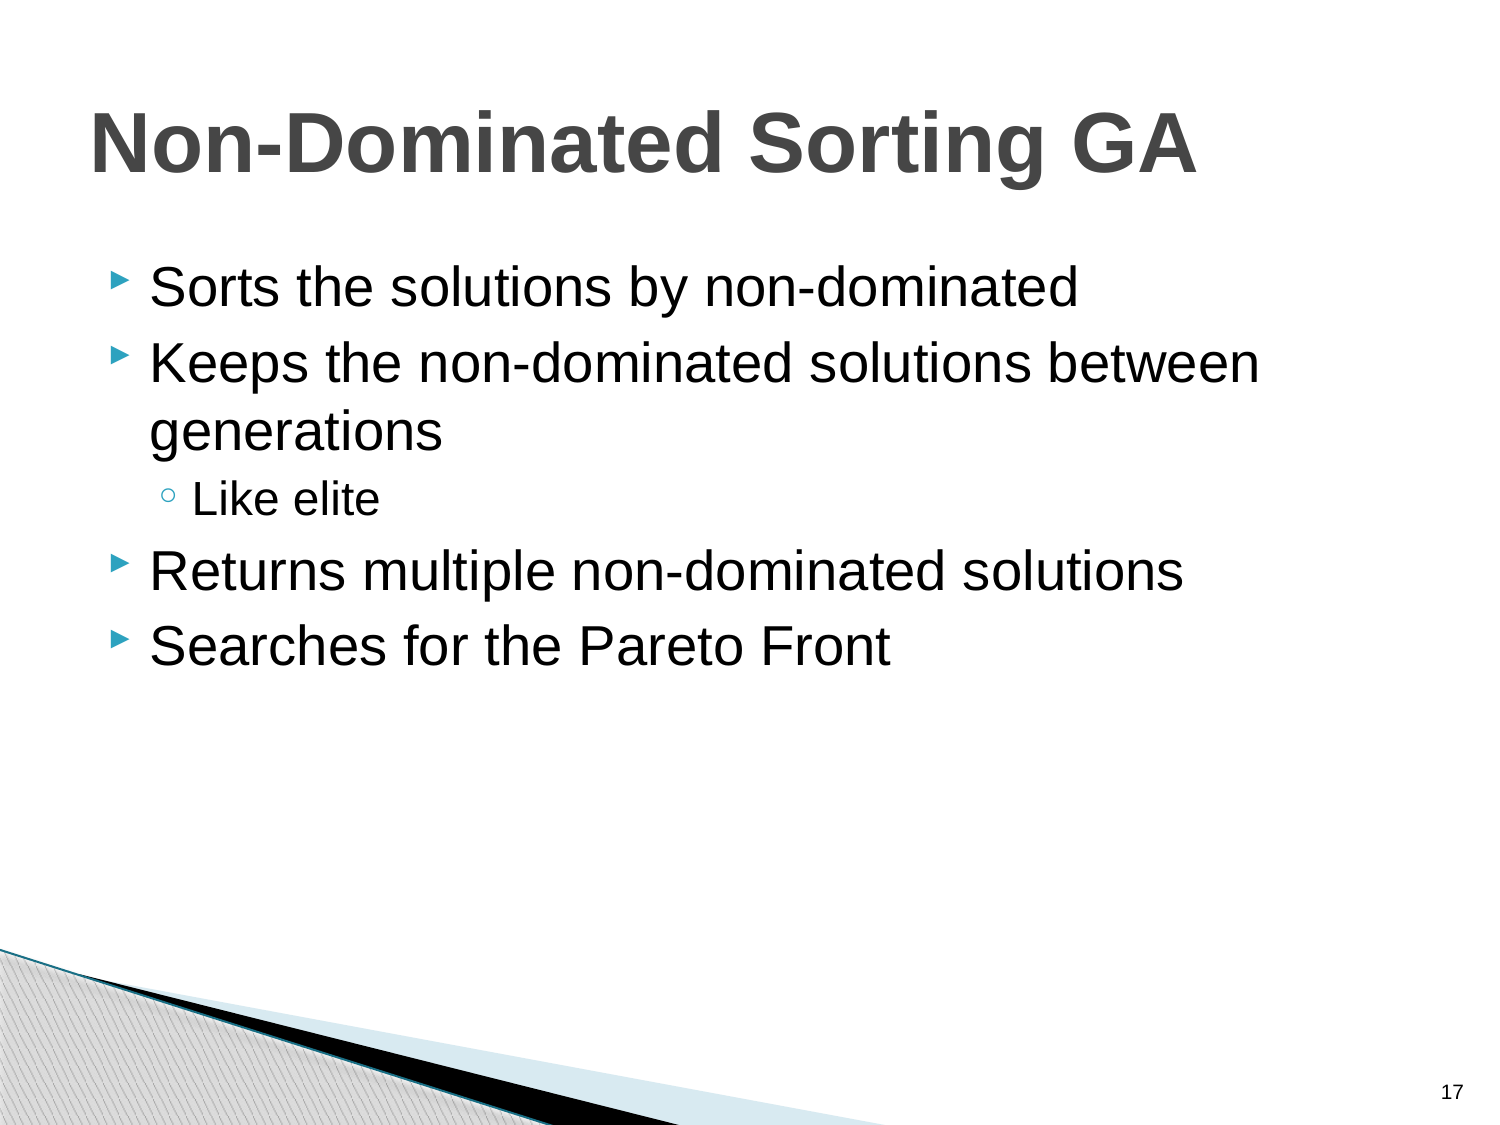

# Non-Dominated Sorting GA
Sorts the solutions by non-dominated
Keeps the non-dominated solutions between generations
Like elite
Returns multiple non-dominated solutions
Searches for the Pareto Front
17